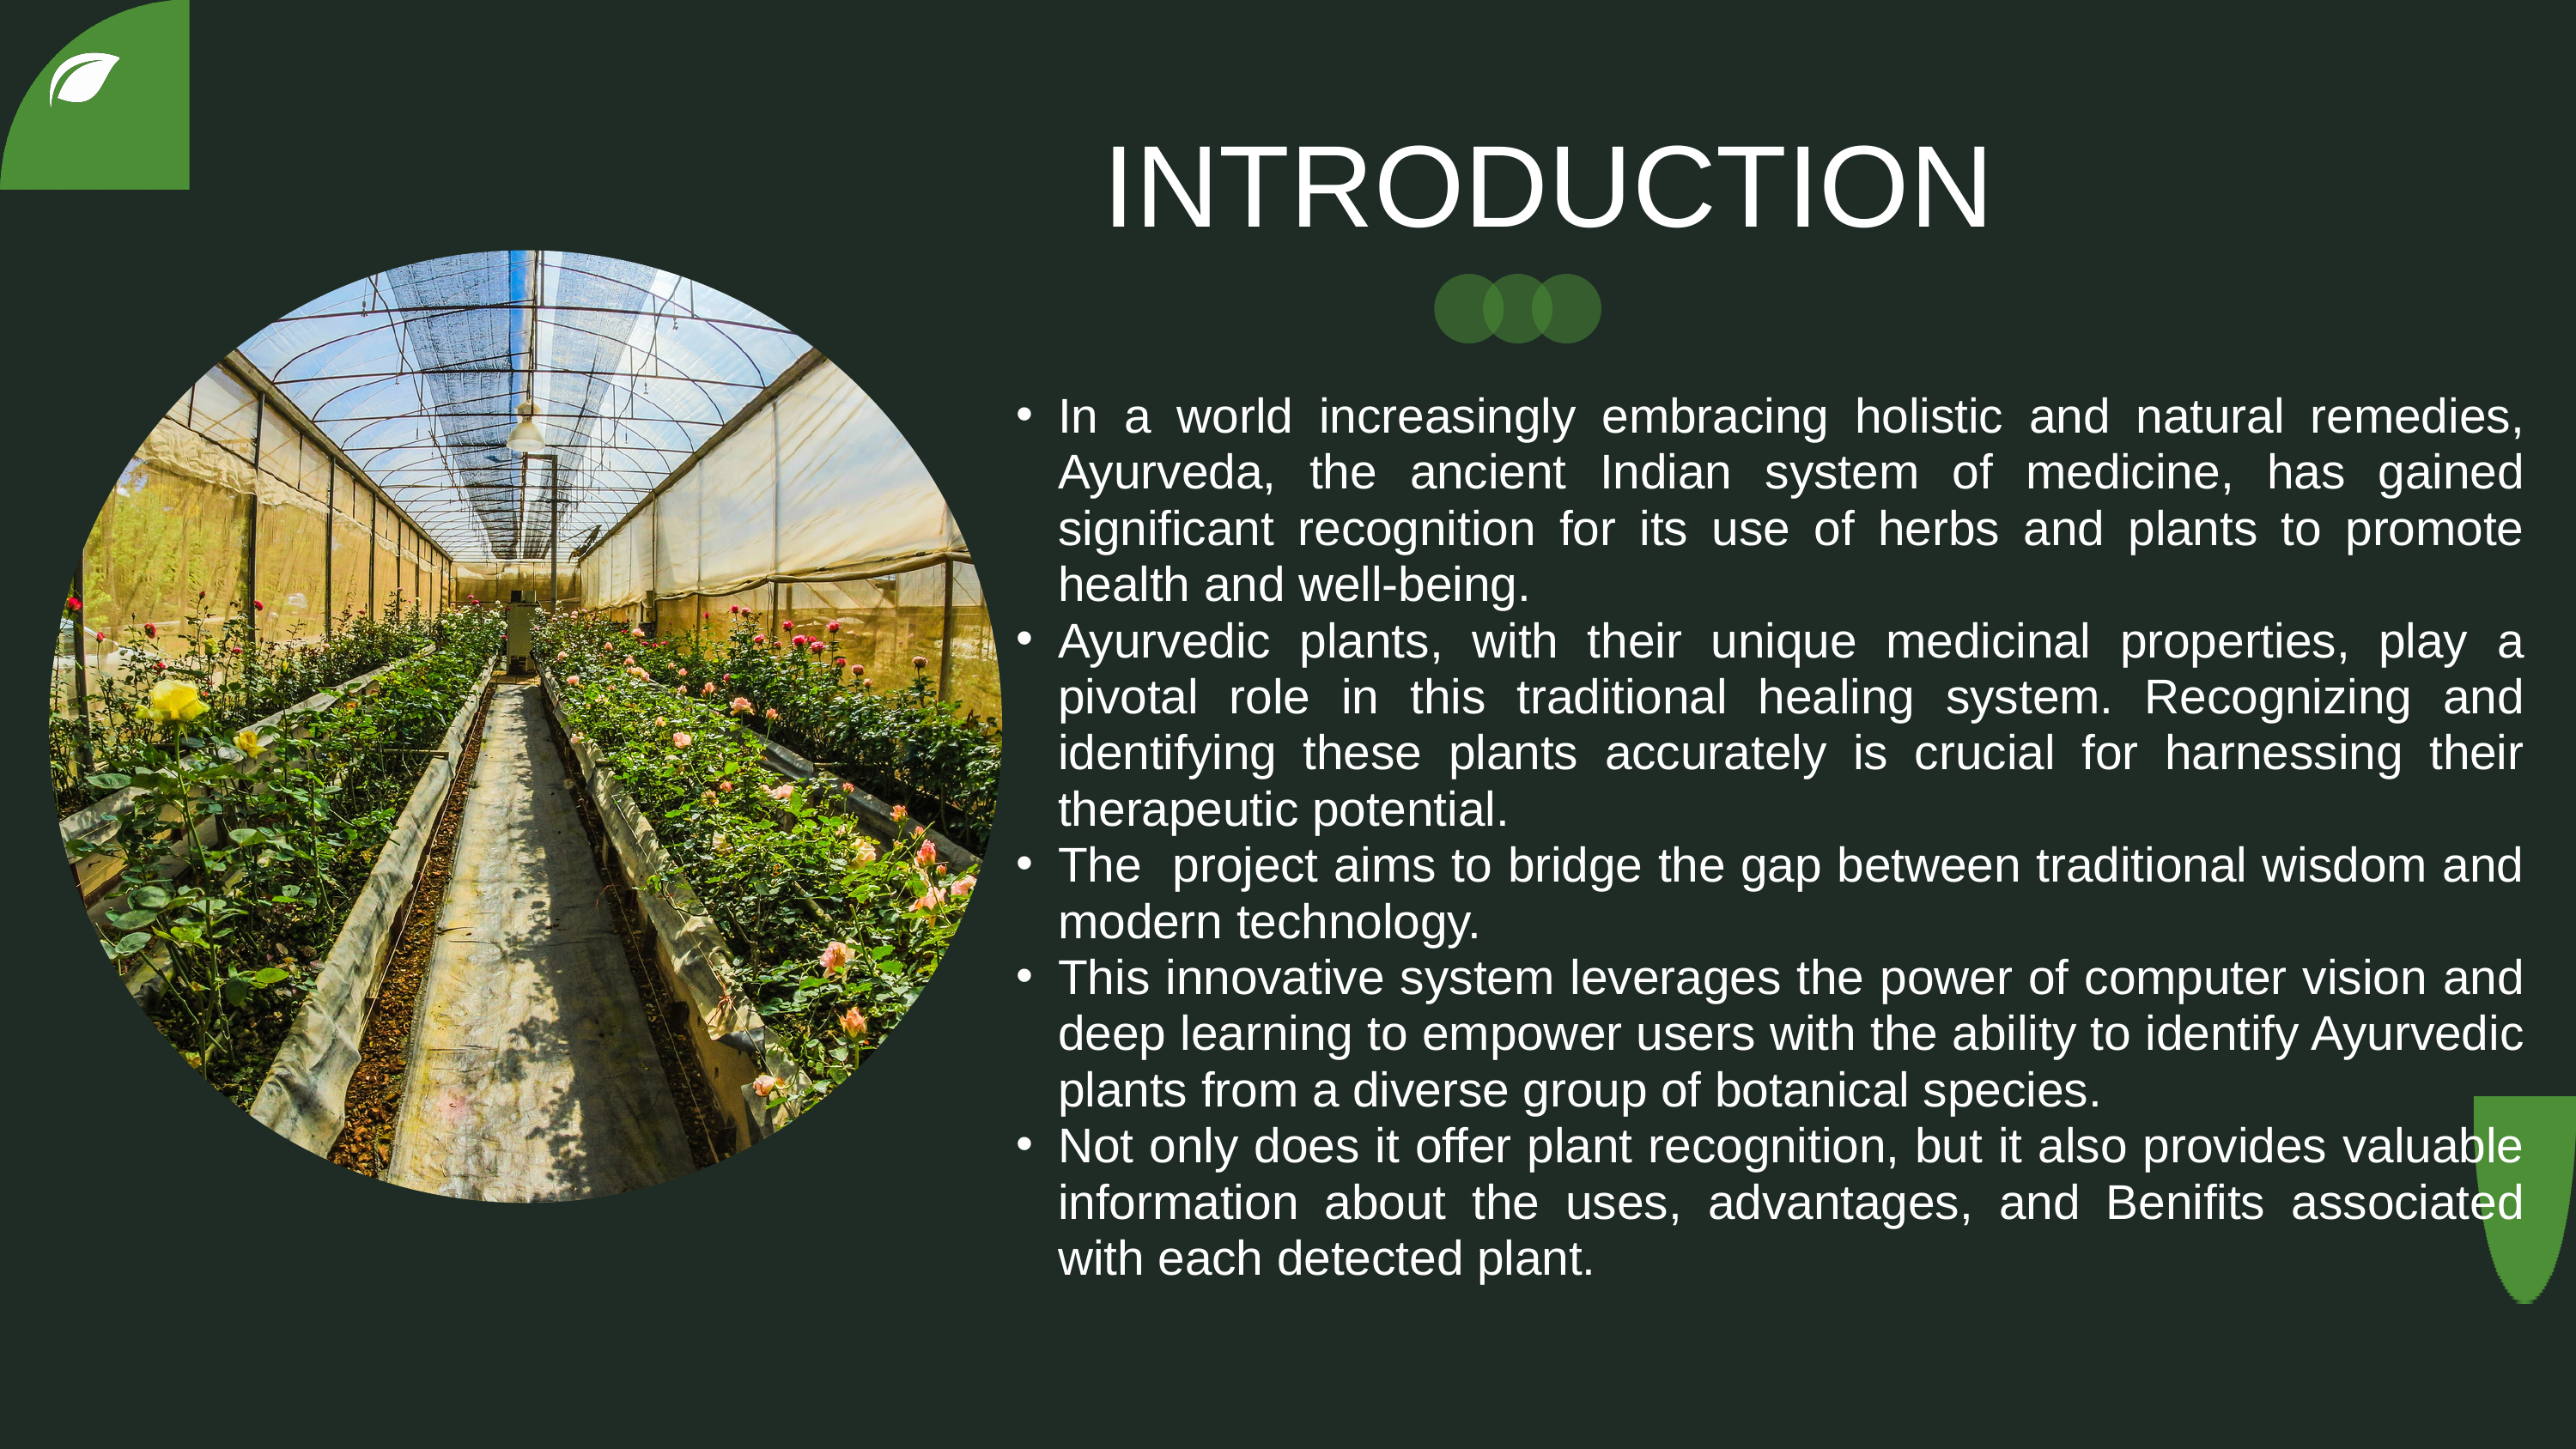

INTRODUCTION

In a world increasingly embracing holistic and natural remedies, Ayurveda, the ancient Indian system of medicine, has gained significant recognition for its use of herbs and plants to promote health and well-being.
Ayurvedic plants, with their unique medicinal properties, play a pivotal role in this traditional healing system. Recognizing and identifying these plants accurately is crucial for harnessing their therapeutic potential.
The  project aims to bridge the gap between traditional wisdom and modern technology.
This innovative system leverages the power of computer vision and deep learning to empower users with the ability to identify Ayurvedic plants from a diverse group of botanical species.
Not only does it offer plant recognition, but it also provides valuable information about the uses, advantages, and Benifits associated with each detected plant.